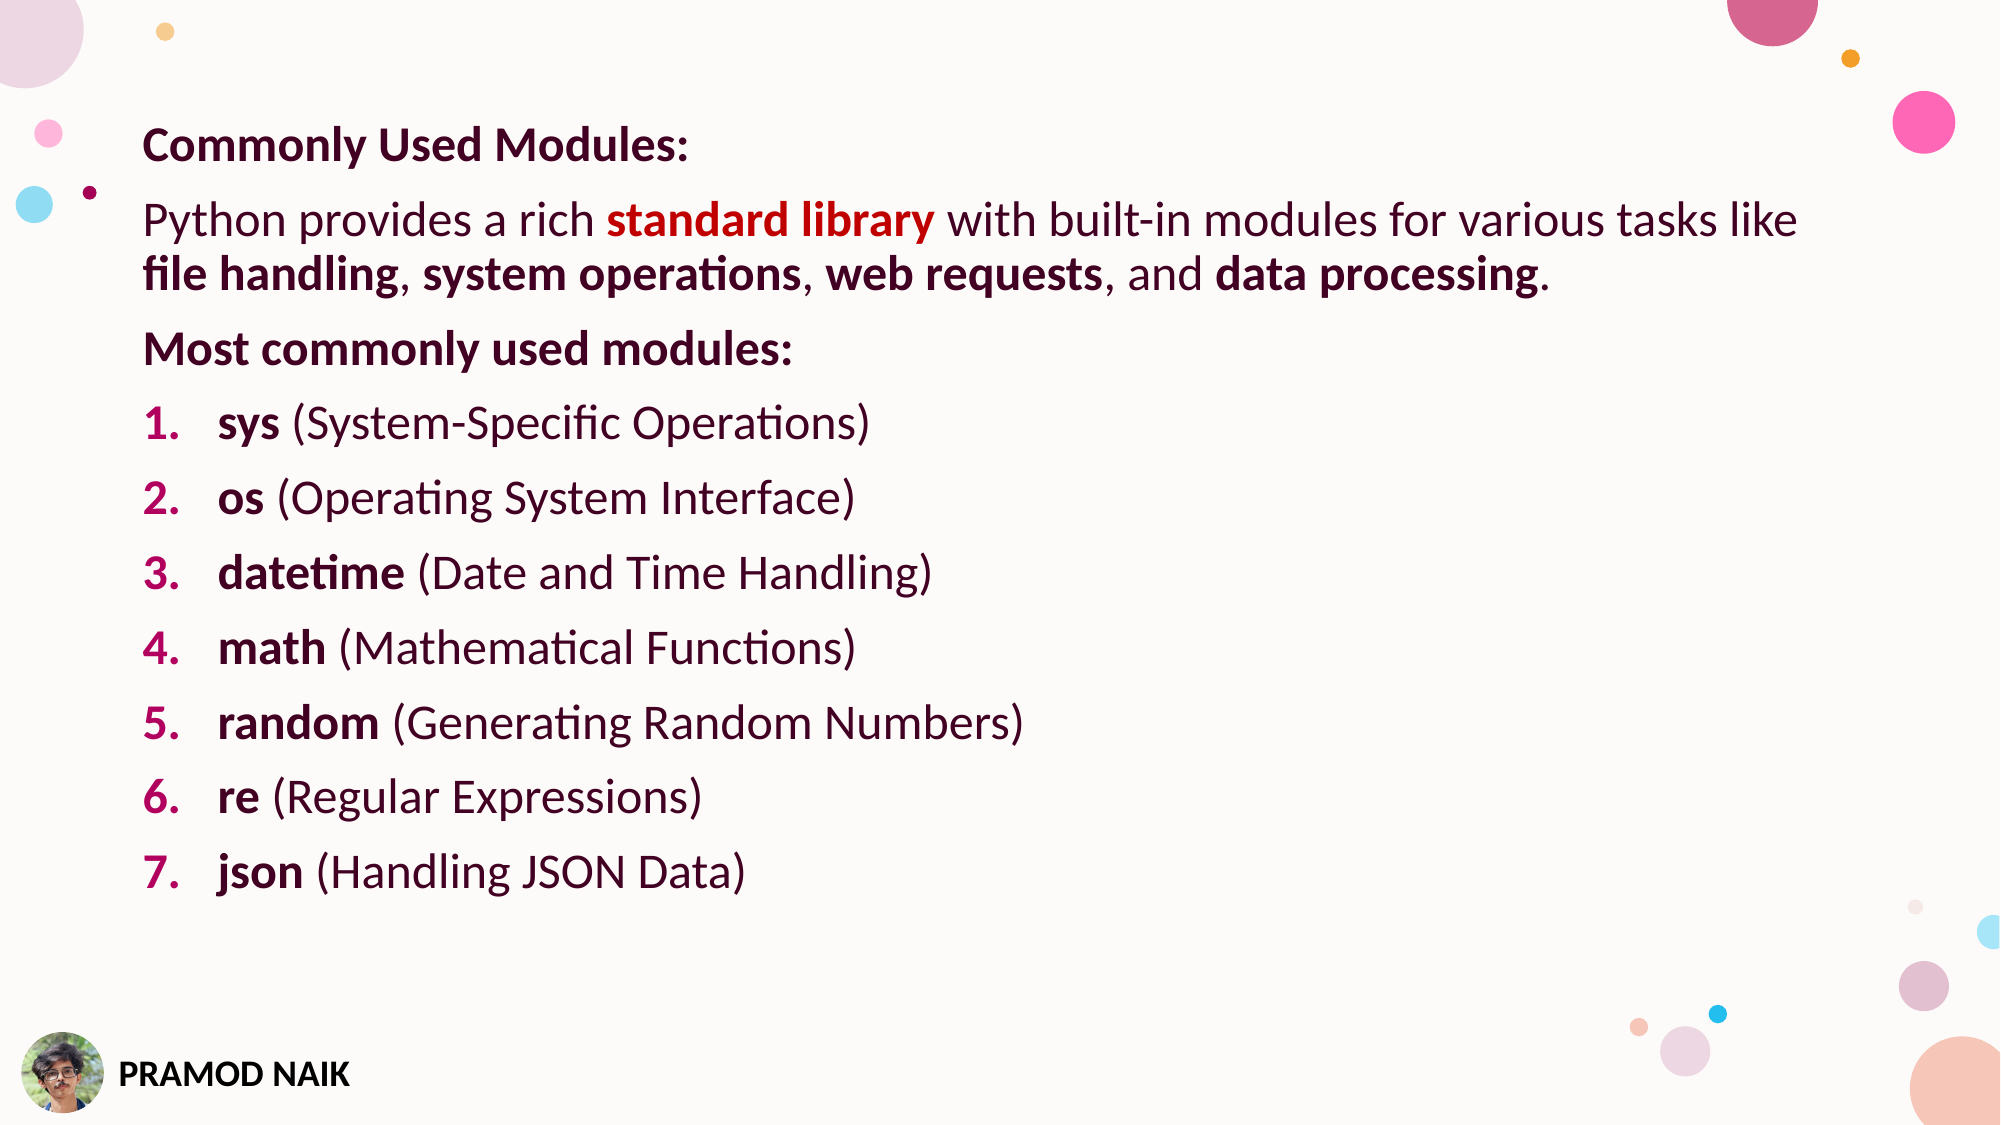

Commonly Used Modules:
Python provides a rich standard library with built-in modules for various tasks like file handling, system operations, web requests, and data processing.
Most commonly used modules:
sys (System-Specific Operations)
os (Operating System Interface)
datetime (Date and Time Handling)
math (Mathematical Functions)
random (Generating Random Numbers)
re (Regular Expressions)
json (Handling JSON Data)